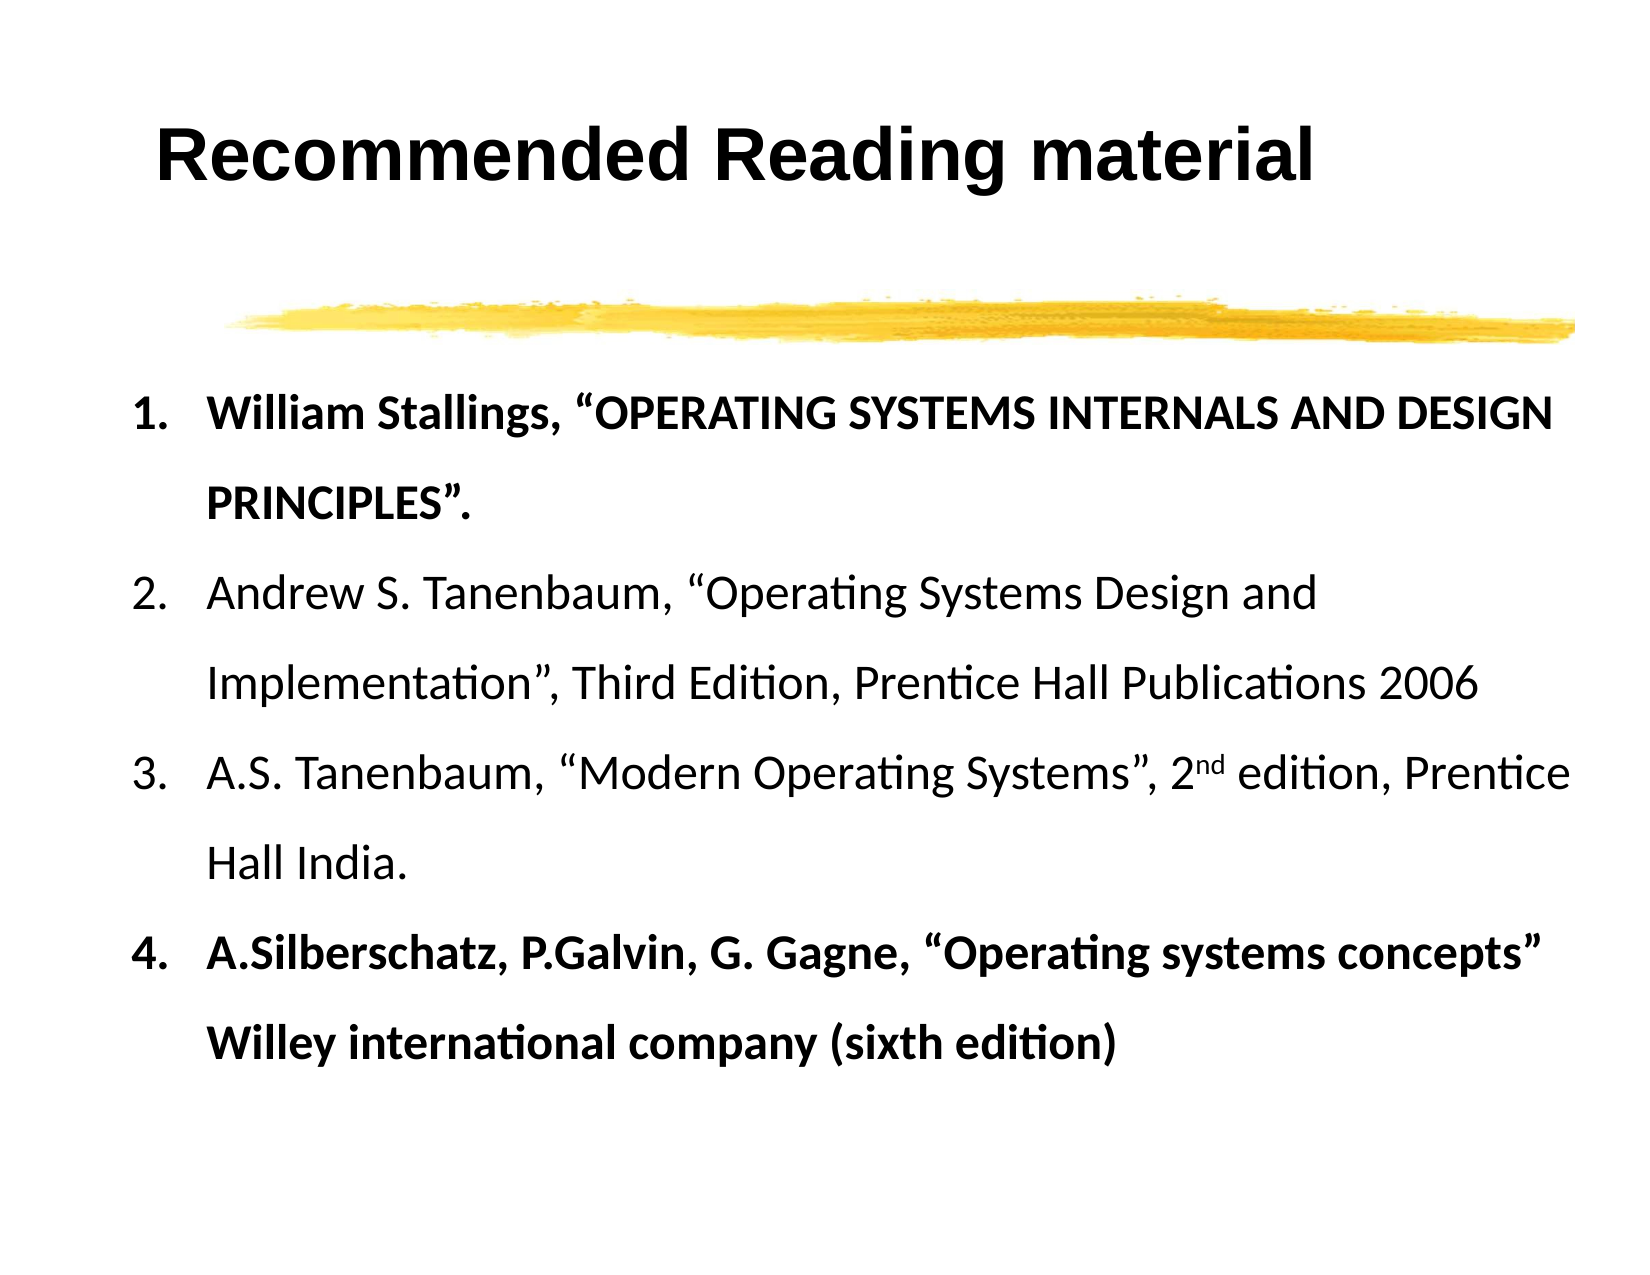

# Recommended Reading material
William Stallings, “OPERATING SYSTEMS INTERNALS AND DESIGN PRINCIPLES”.
Andrew S. Tanenbaum, “Operating Systems Design and Implementation”, Third Edition, Prentice Hall Publications 2006
A.S. Tanenbaum, “Modern Operating Systems”, 2nd edition, Prentice Hall India.
A.Silberschatz, P.Galvin, G. Gagne, “Operating systems concepts” Willey international company (sixth edition)